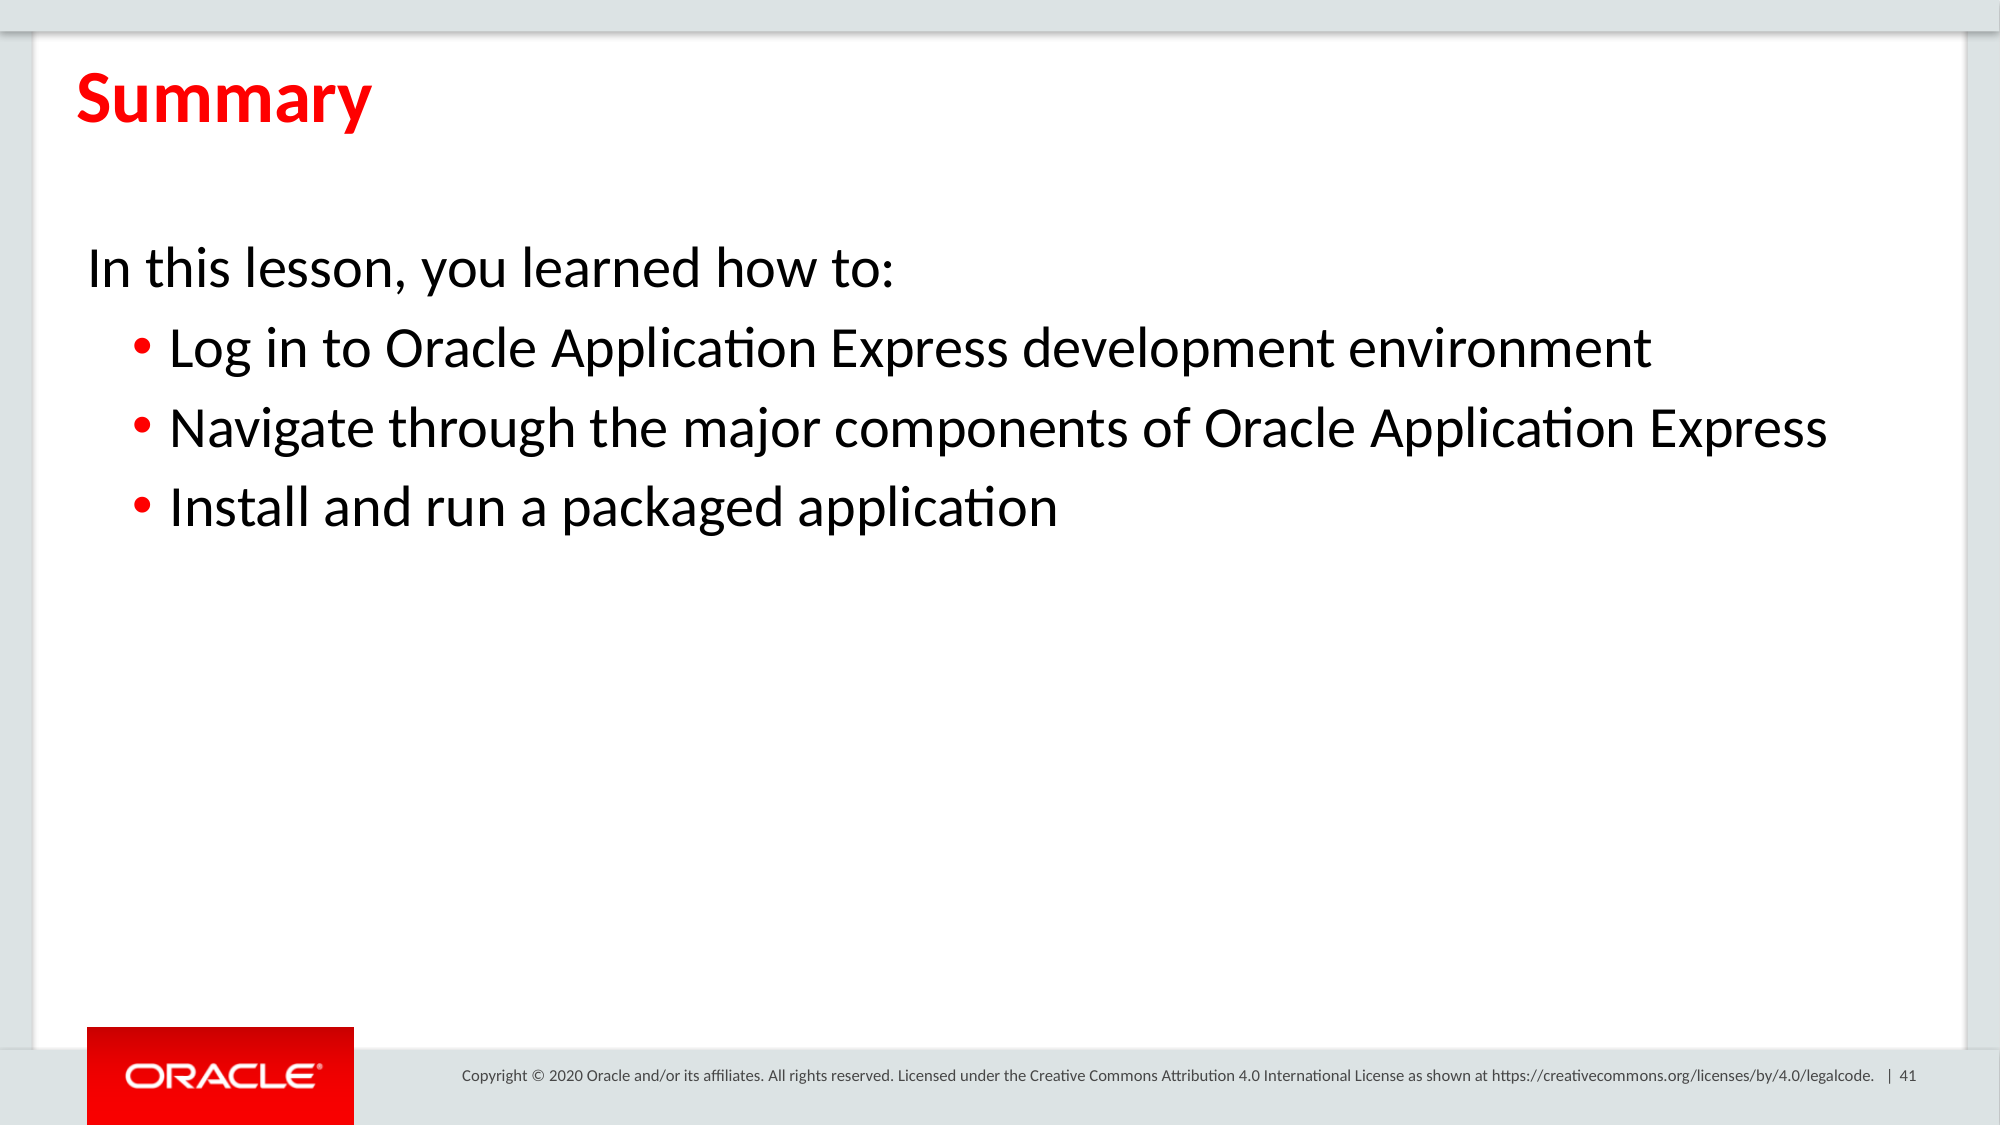

Summary
In this lesson, you learned how to:
Log in to Oracle Application Express development environment
Navigate through the major components of Oracle Application Express
Install and run a packaged application